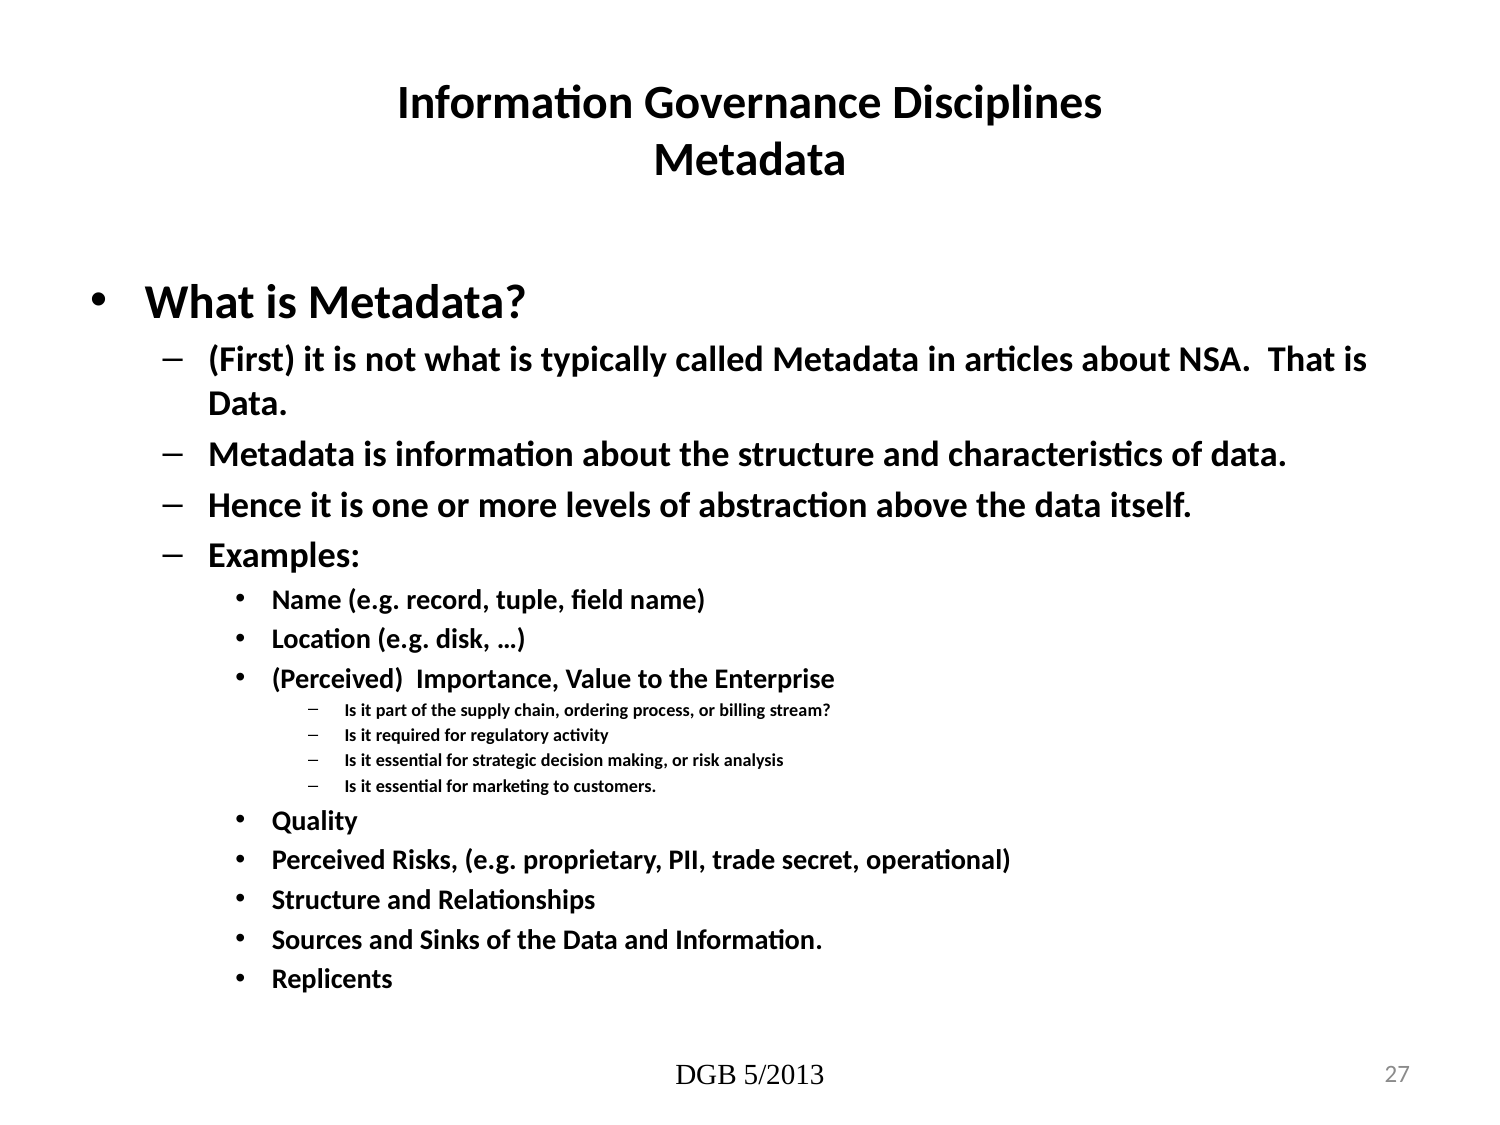

# Information Governance Disciplines Metadata
What is Metadata?
(First) it is not what is typically called Metadata in articles about NSA.  That is Data.
Metadata is information about the structure and characteristics of data.
Hence it is one or more levels of abstraction above the data itself.
Examples:
Name (e.g. record, tuple, field name)
Location (e.g. disk, …)
(Perceived)  Importance, Value to the Enterprise
Is it part of the supply chain, ordering process, or billing stream?
Is it required for regulatory activity
Is it essential for strategic decision making, or risk analysis
Is it essential for marketing to customers.
Quality
Perceived Risks, (e.g. proprietary, PII, trade secret, operational)
Structure and Relationships
Sources and Sinks of the Data and Information.
Replicents
DGB 5/2013
27